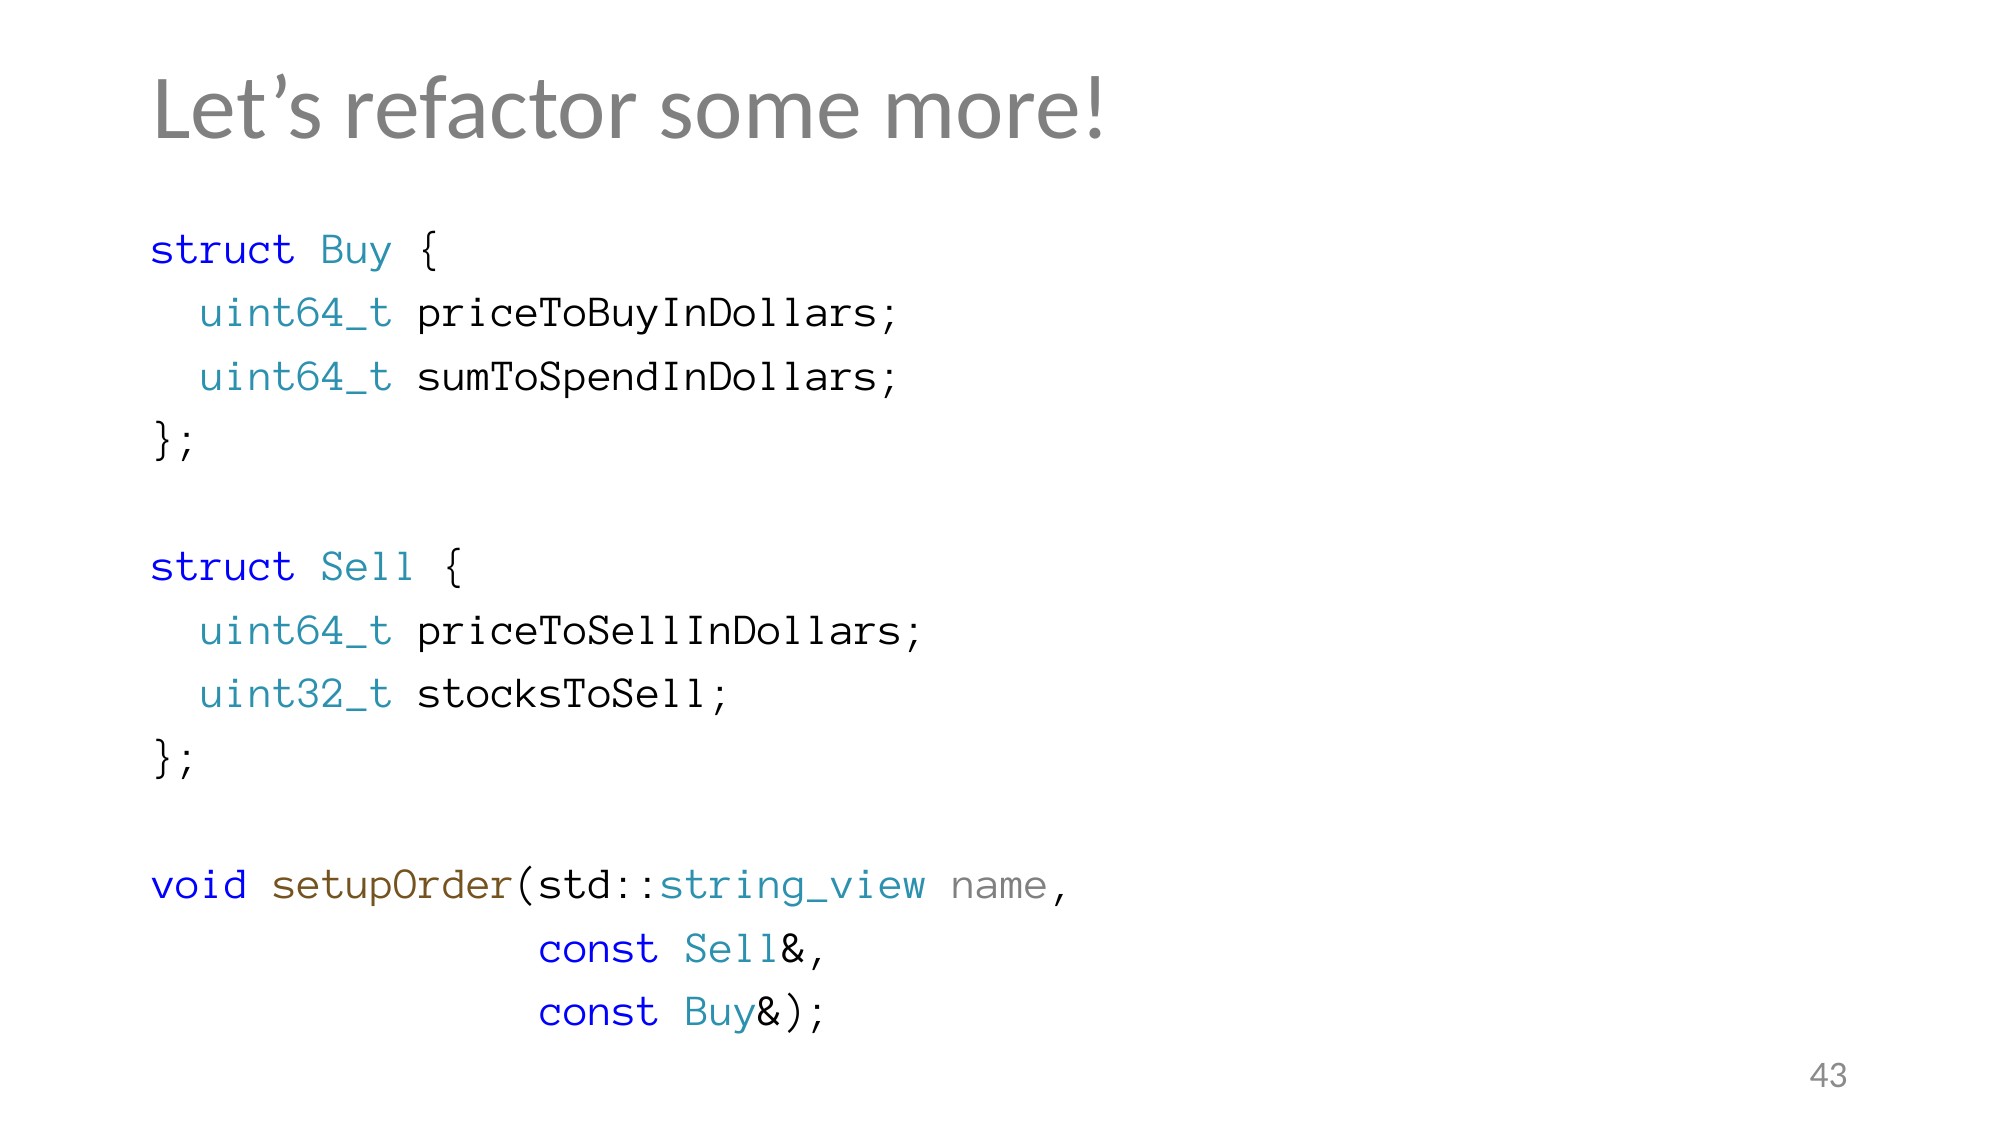

# Let’s refactor some more!
struct Buy {
  uint64_t priceToBuyInDollars;
  uint64_t sumToSpendInDollars;
};

struct Sell {
  uint64_t priceToSellInDollars;
  uint32_t stocksToSell;
};

void setupOrder(std::string_view name,
                const Sell&,
                const Buy&);
43